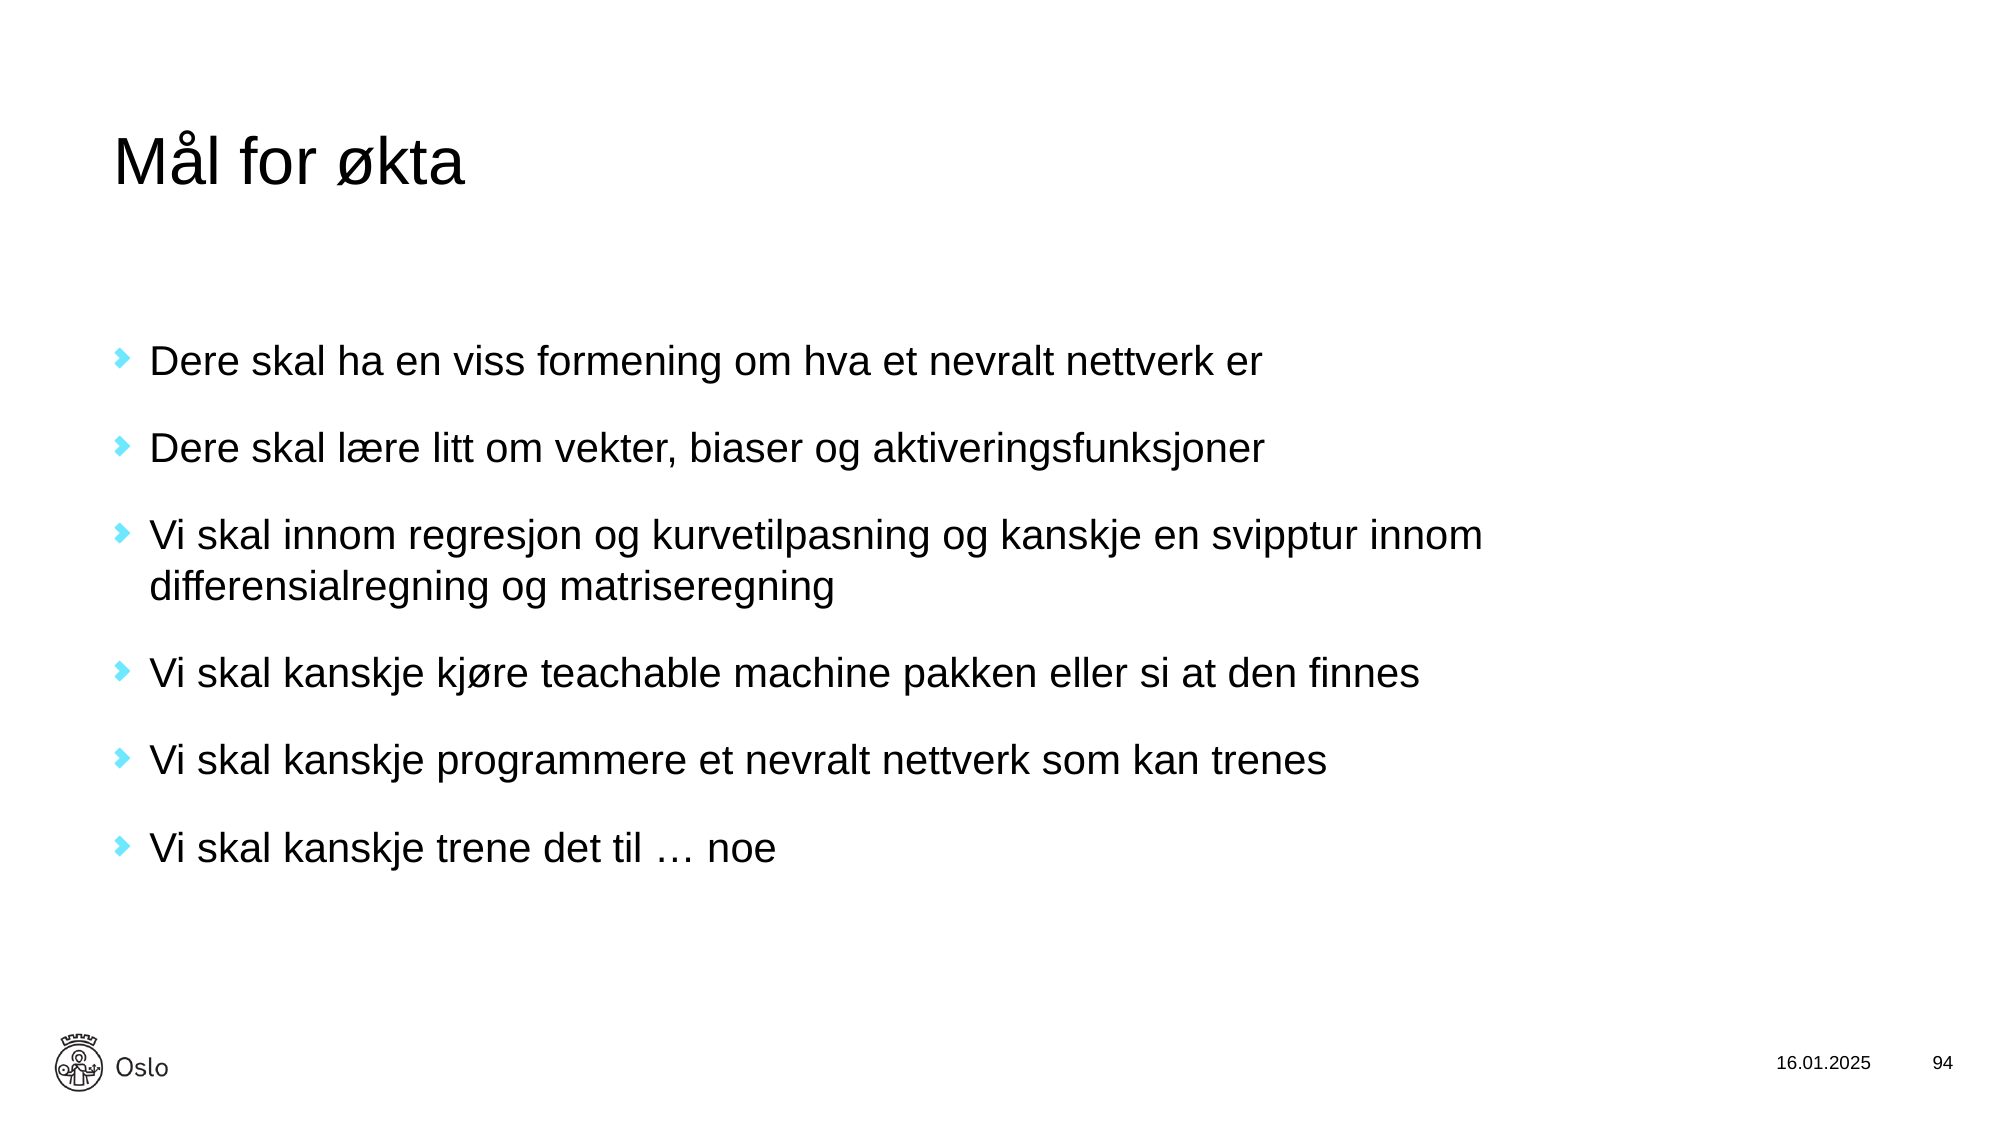

# Mål for økta
Dere skal ha en viss formening om hva et nevralt nettverk er
Dere skal lære litt om vekter, biaser og aktiveringsfunksjoner
Vi skal innom regresjon og kurvetilpasning og kanskje en svipptur innom differensialregning og matriseregning
Vi skal kanskje kjøre teachable machine pakken eller si at den finnes
Vi skal kanskje programmere et nevralt nettverk som kan trenes
Vi skal kanskje trene det til … noe

16.01.2025
94